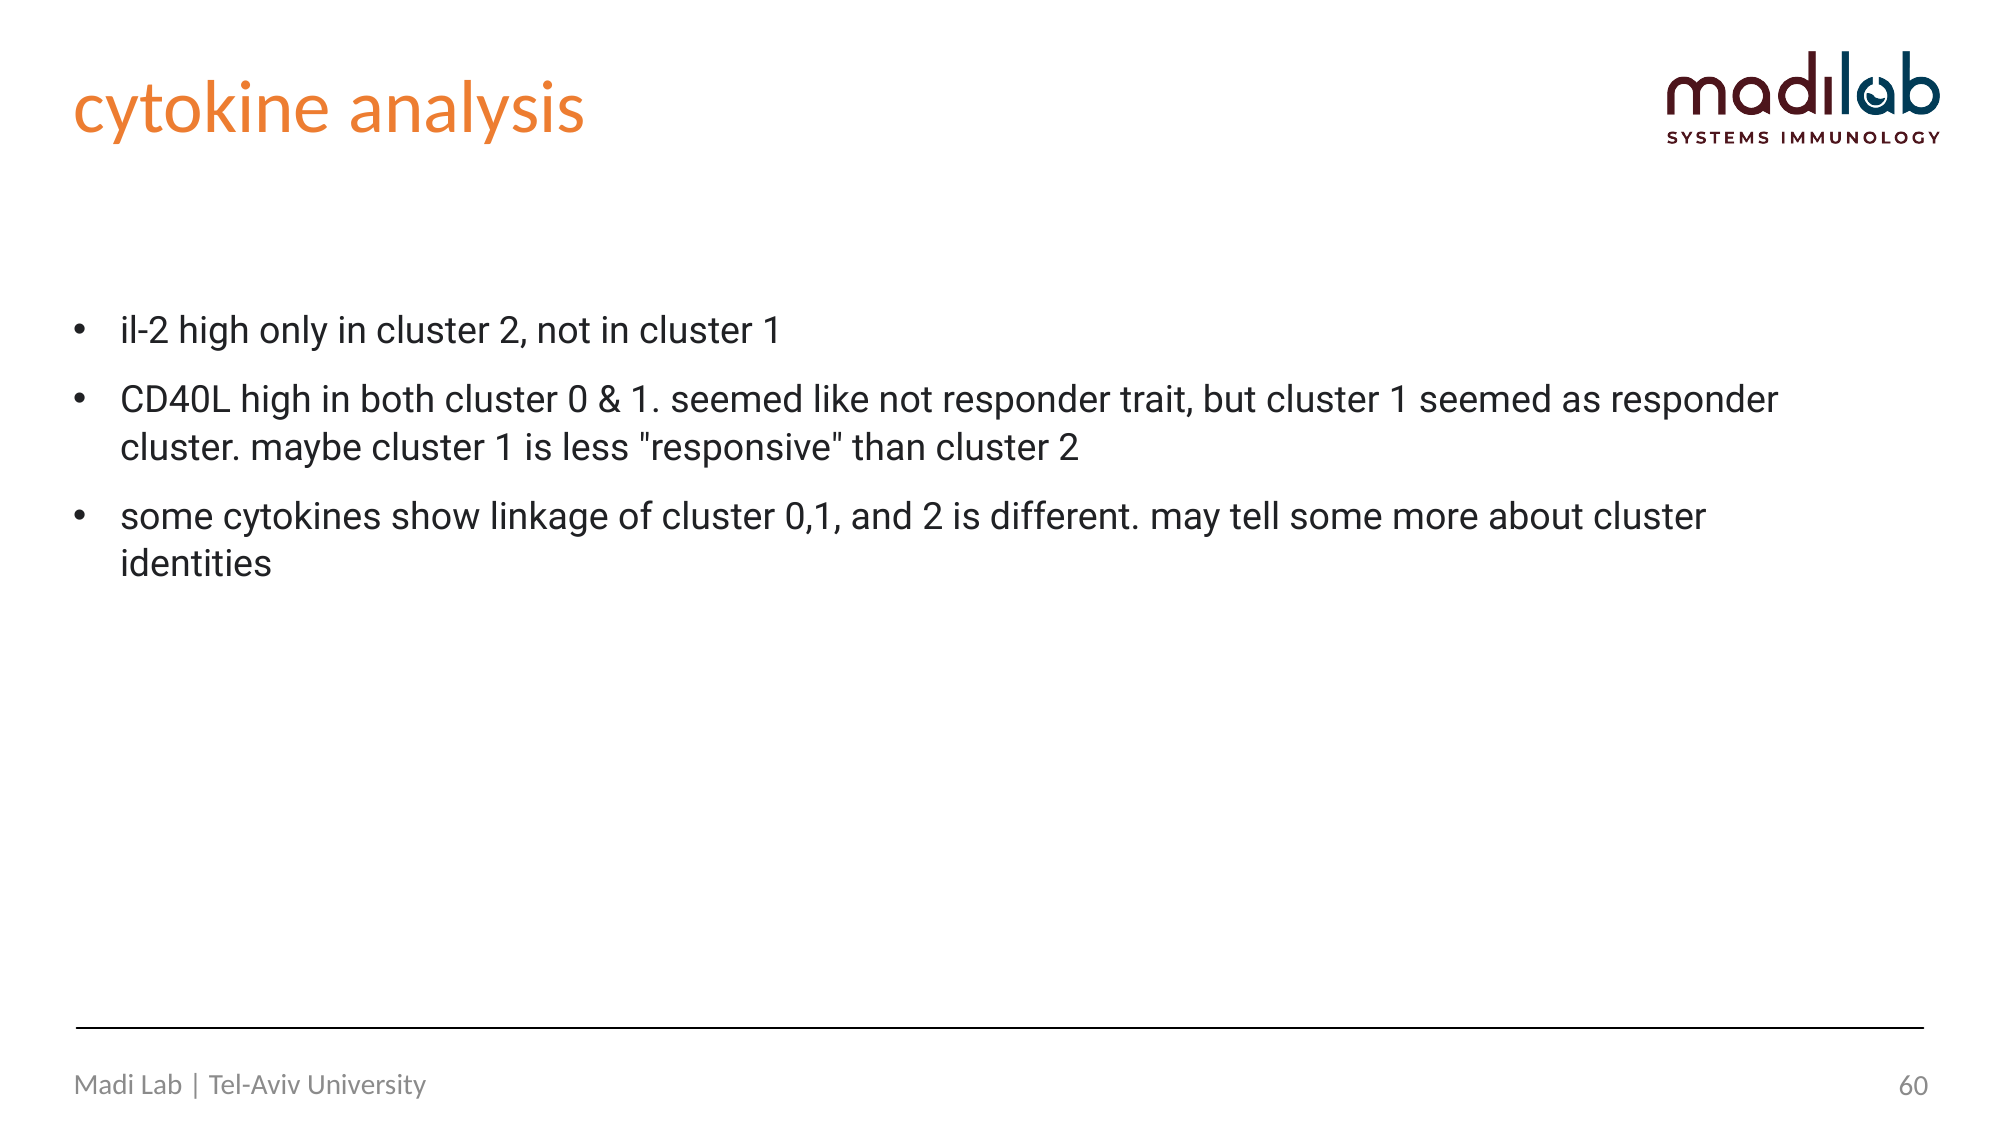

# cytokine analysis

il-2 high only in cluster 2, not in cluster 1
CD40L high in both cluster 0 & 1. seemed like not responder trait, but cluster 1 seemed as responder cluster. maybe cluster 1 is less "responsive" than cluster 2
some cytokines show linkage of cluster 0,1, and 2 is different. may tell some more about cluster identities
Madi Lab | Tel-Aviv University
60